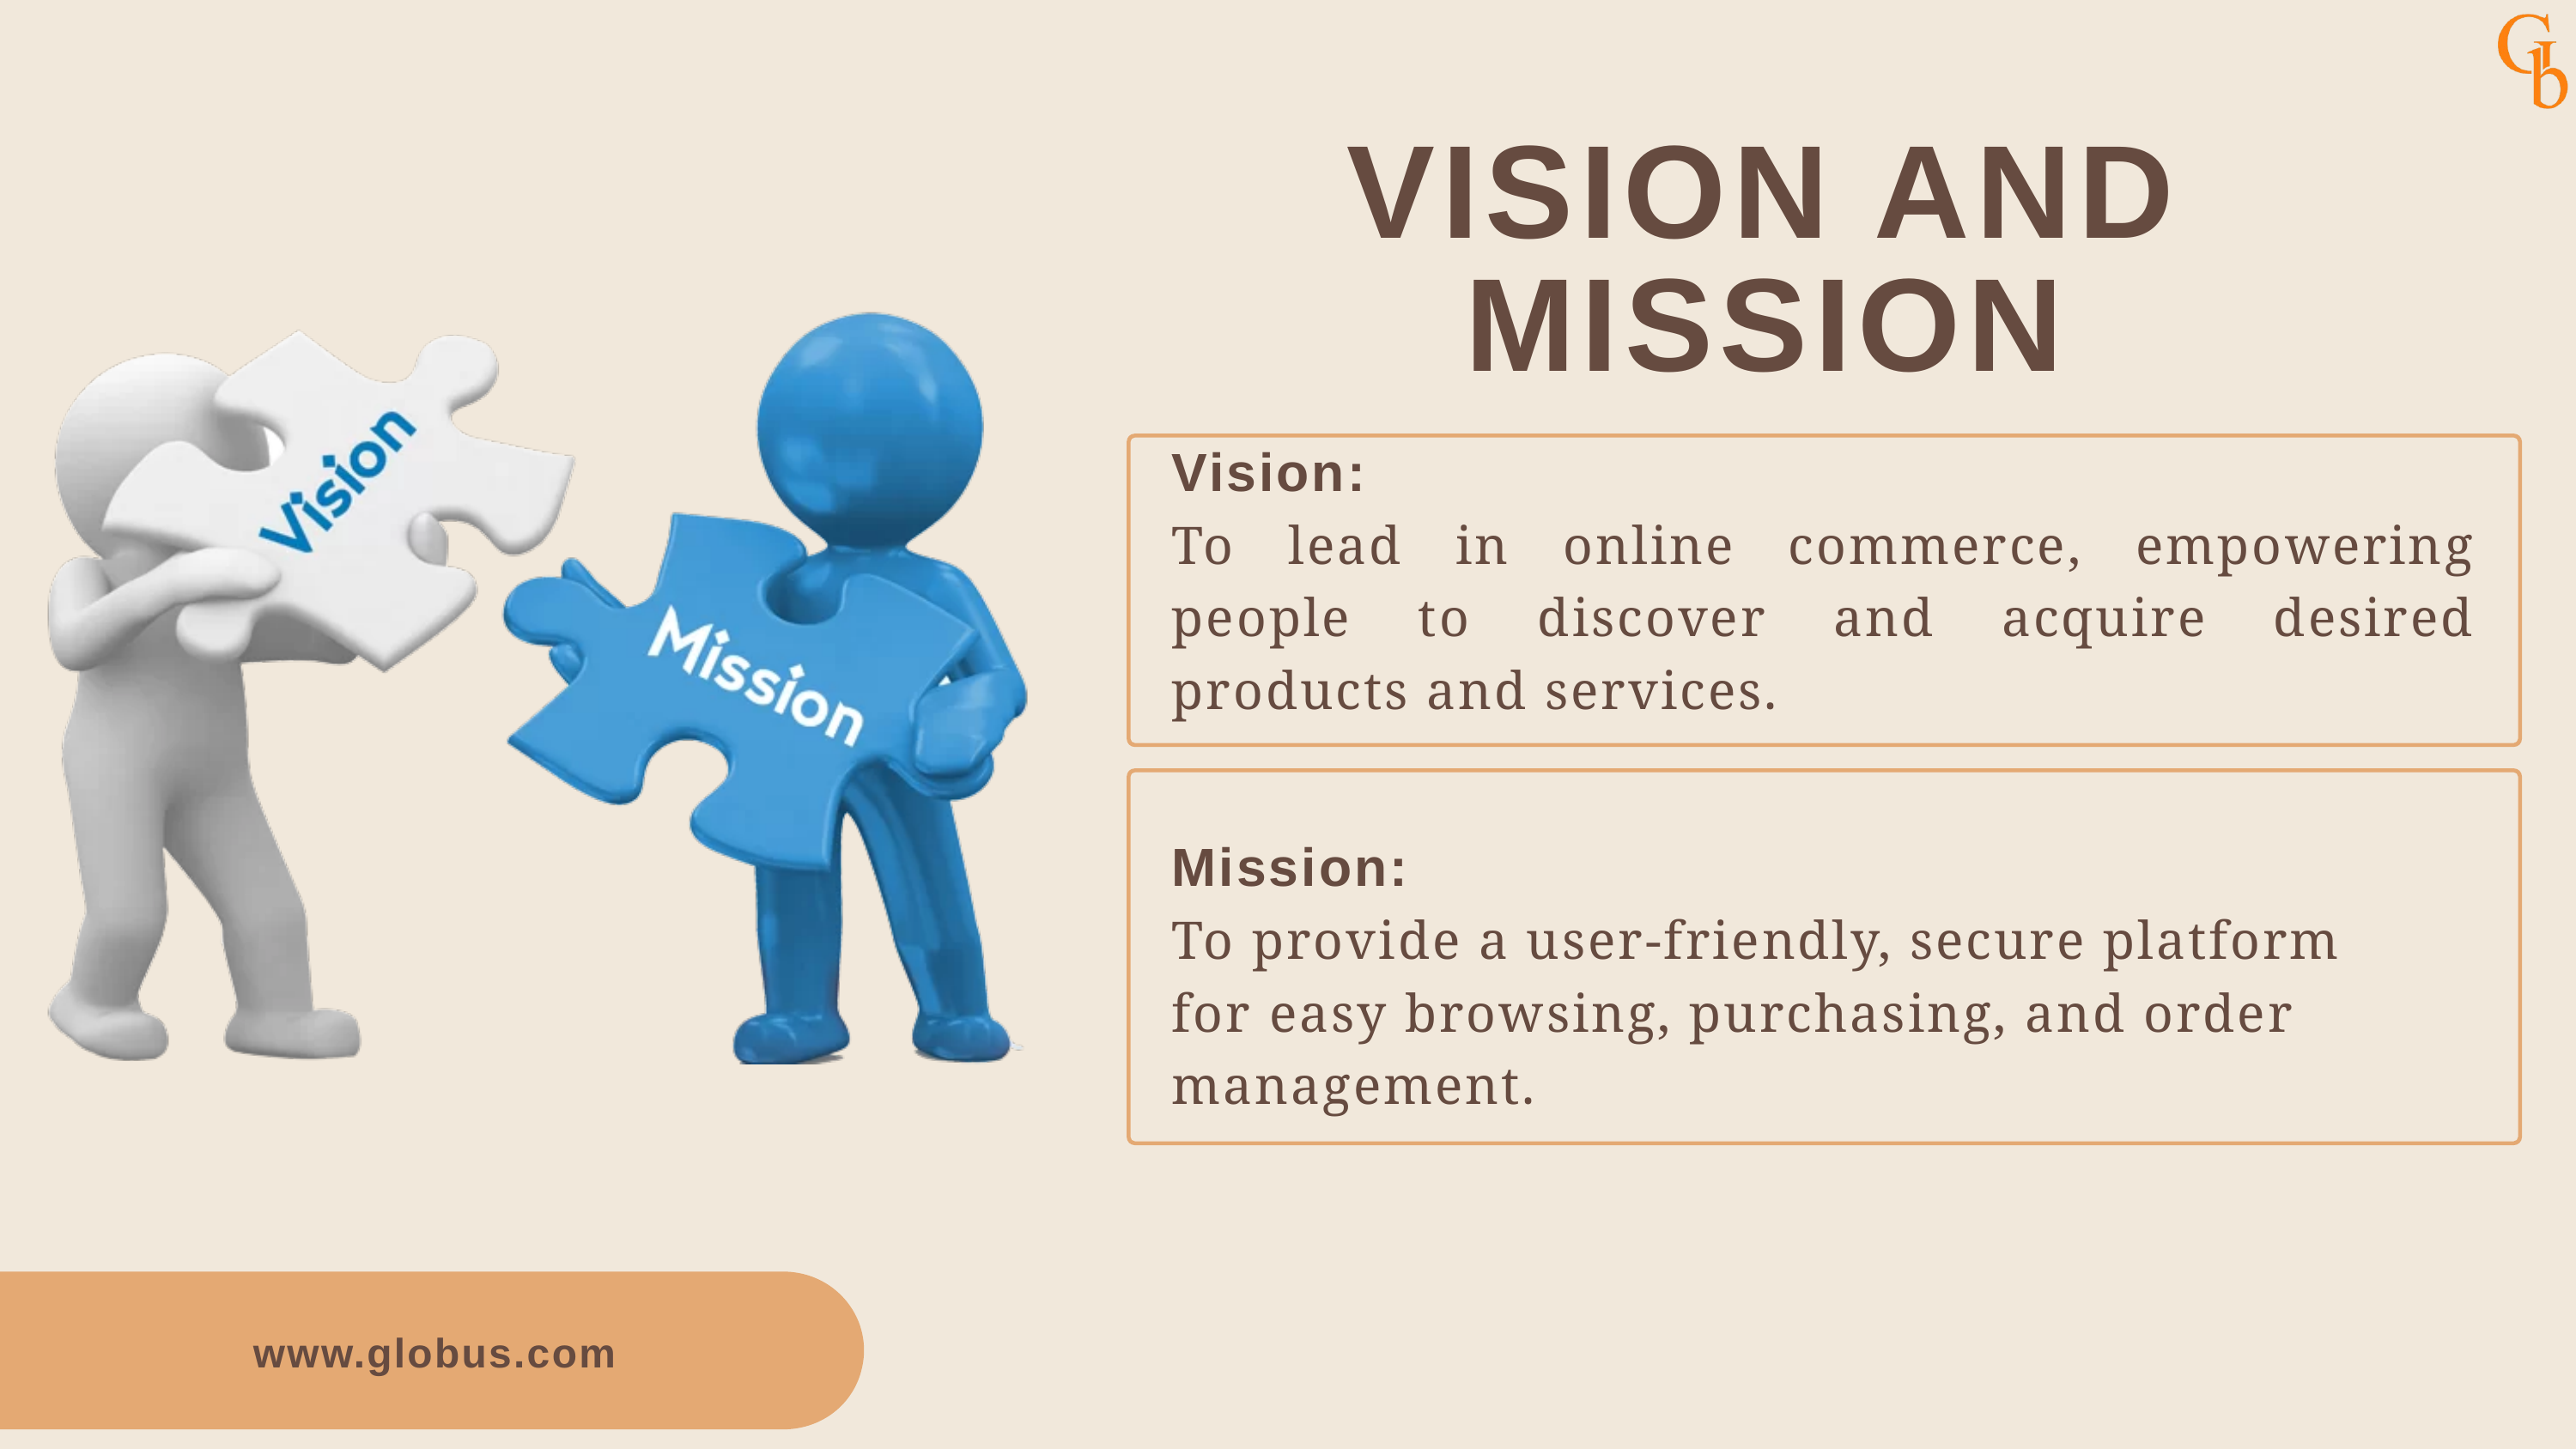

VISION AND MISSION

Vision:
To lead in online commerce, empowering people to discover and acquire desired products and services.

Mission:
To provide a user-friendly, secure platform for easy browsing, purchasing, and order management.

www.globus.com